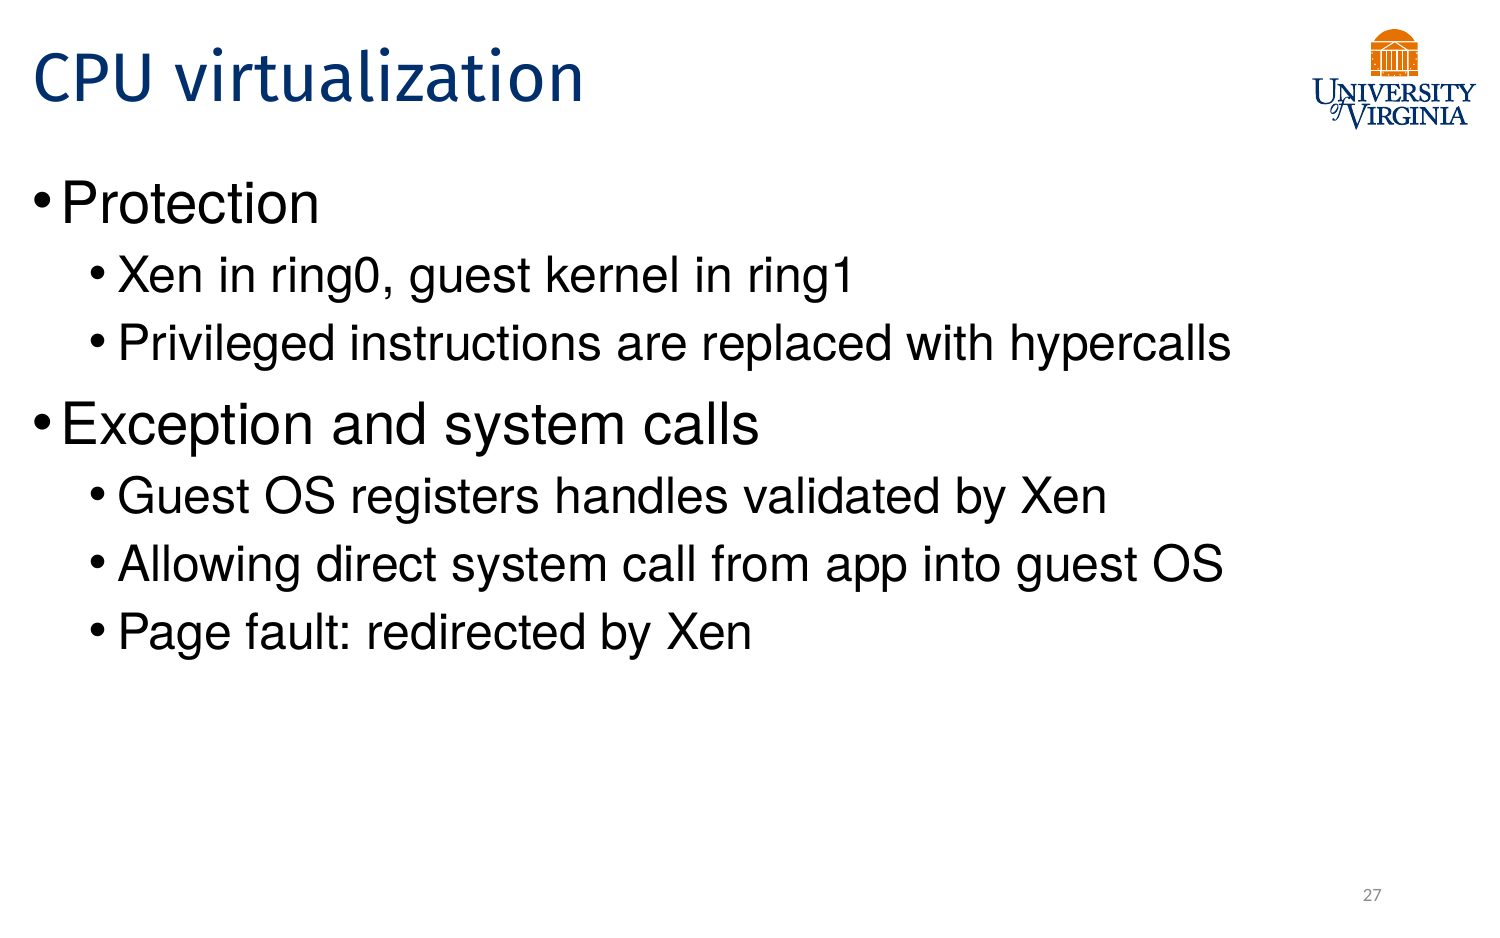

# CPU virtualization
Protection
Xen in ring0, guest kernel in ring1
Privileged instructions are replaced with hypercalls
Exception and system calls
Guest OS registers handles validated by Xen
Allowing direct system call from app into guest OS
Page fault: redirected by Xen
27